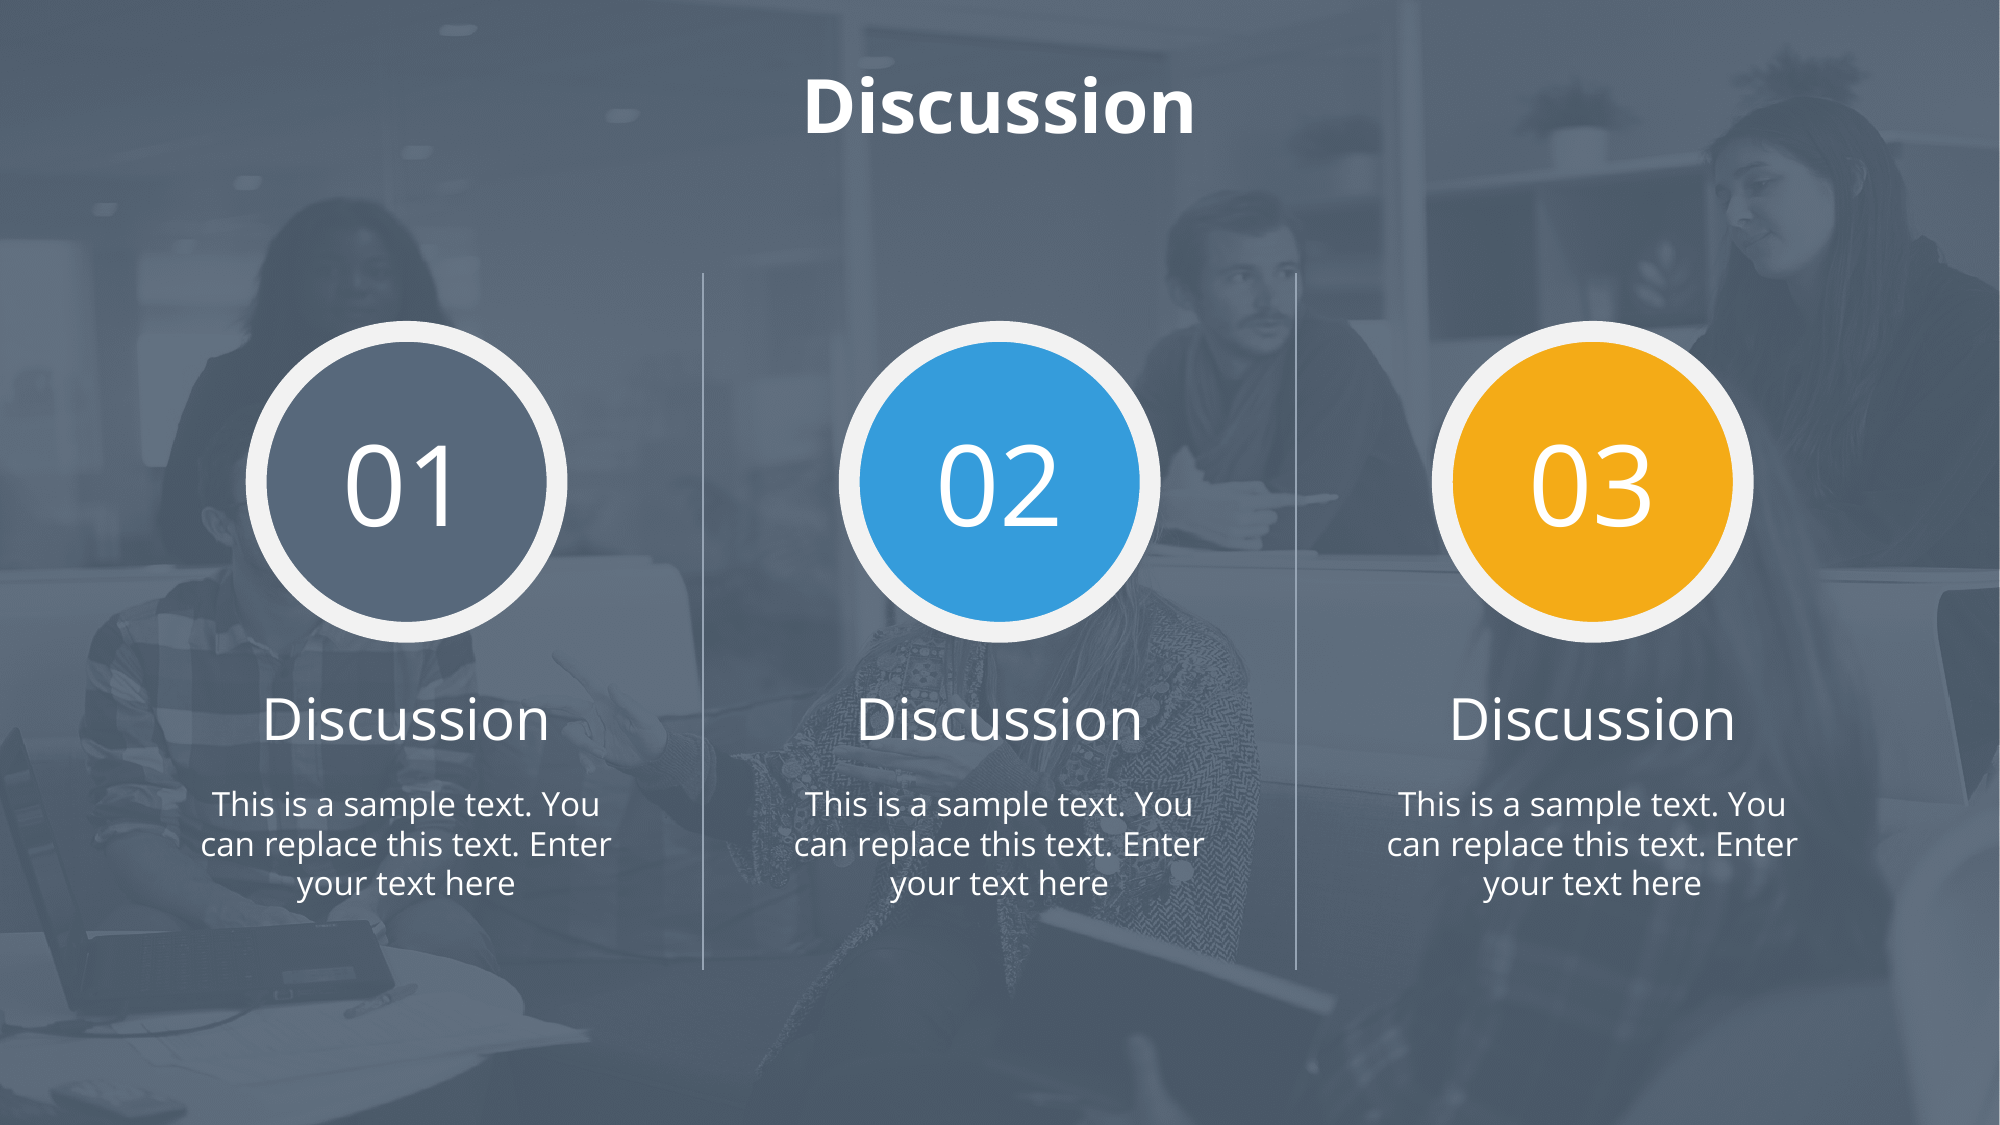

# Discussion
01
02
03
Discussion
Discussion
Discussion
This is a sample text. You can replace this text. Enter your text here
This is a sample text. You can replace this text. Enter your text here
This is a sample text. You can replace this text. Enter your text here